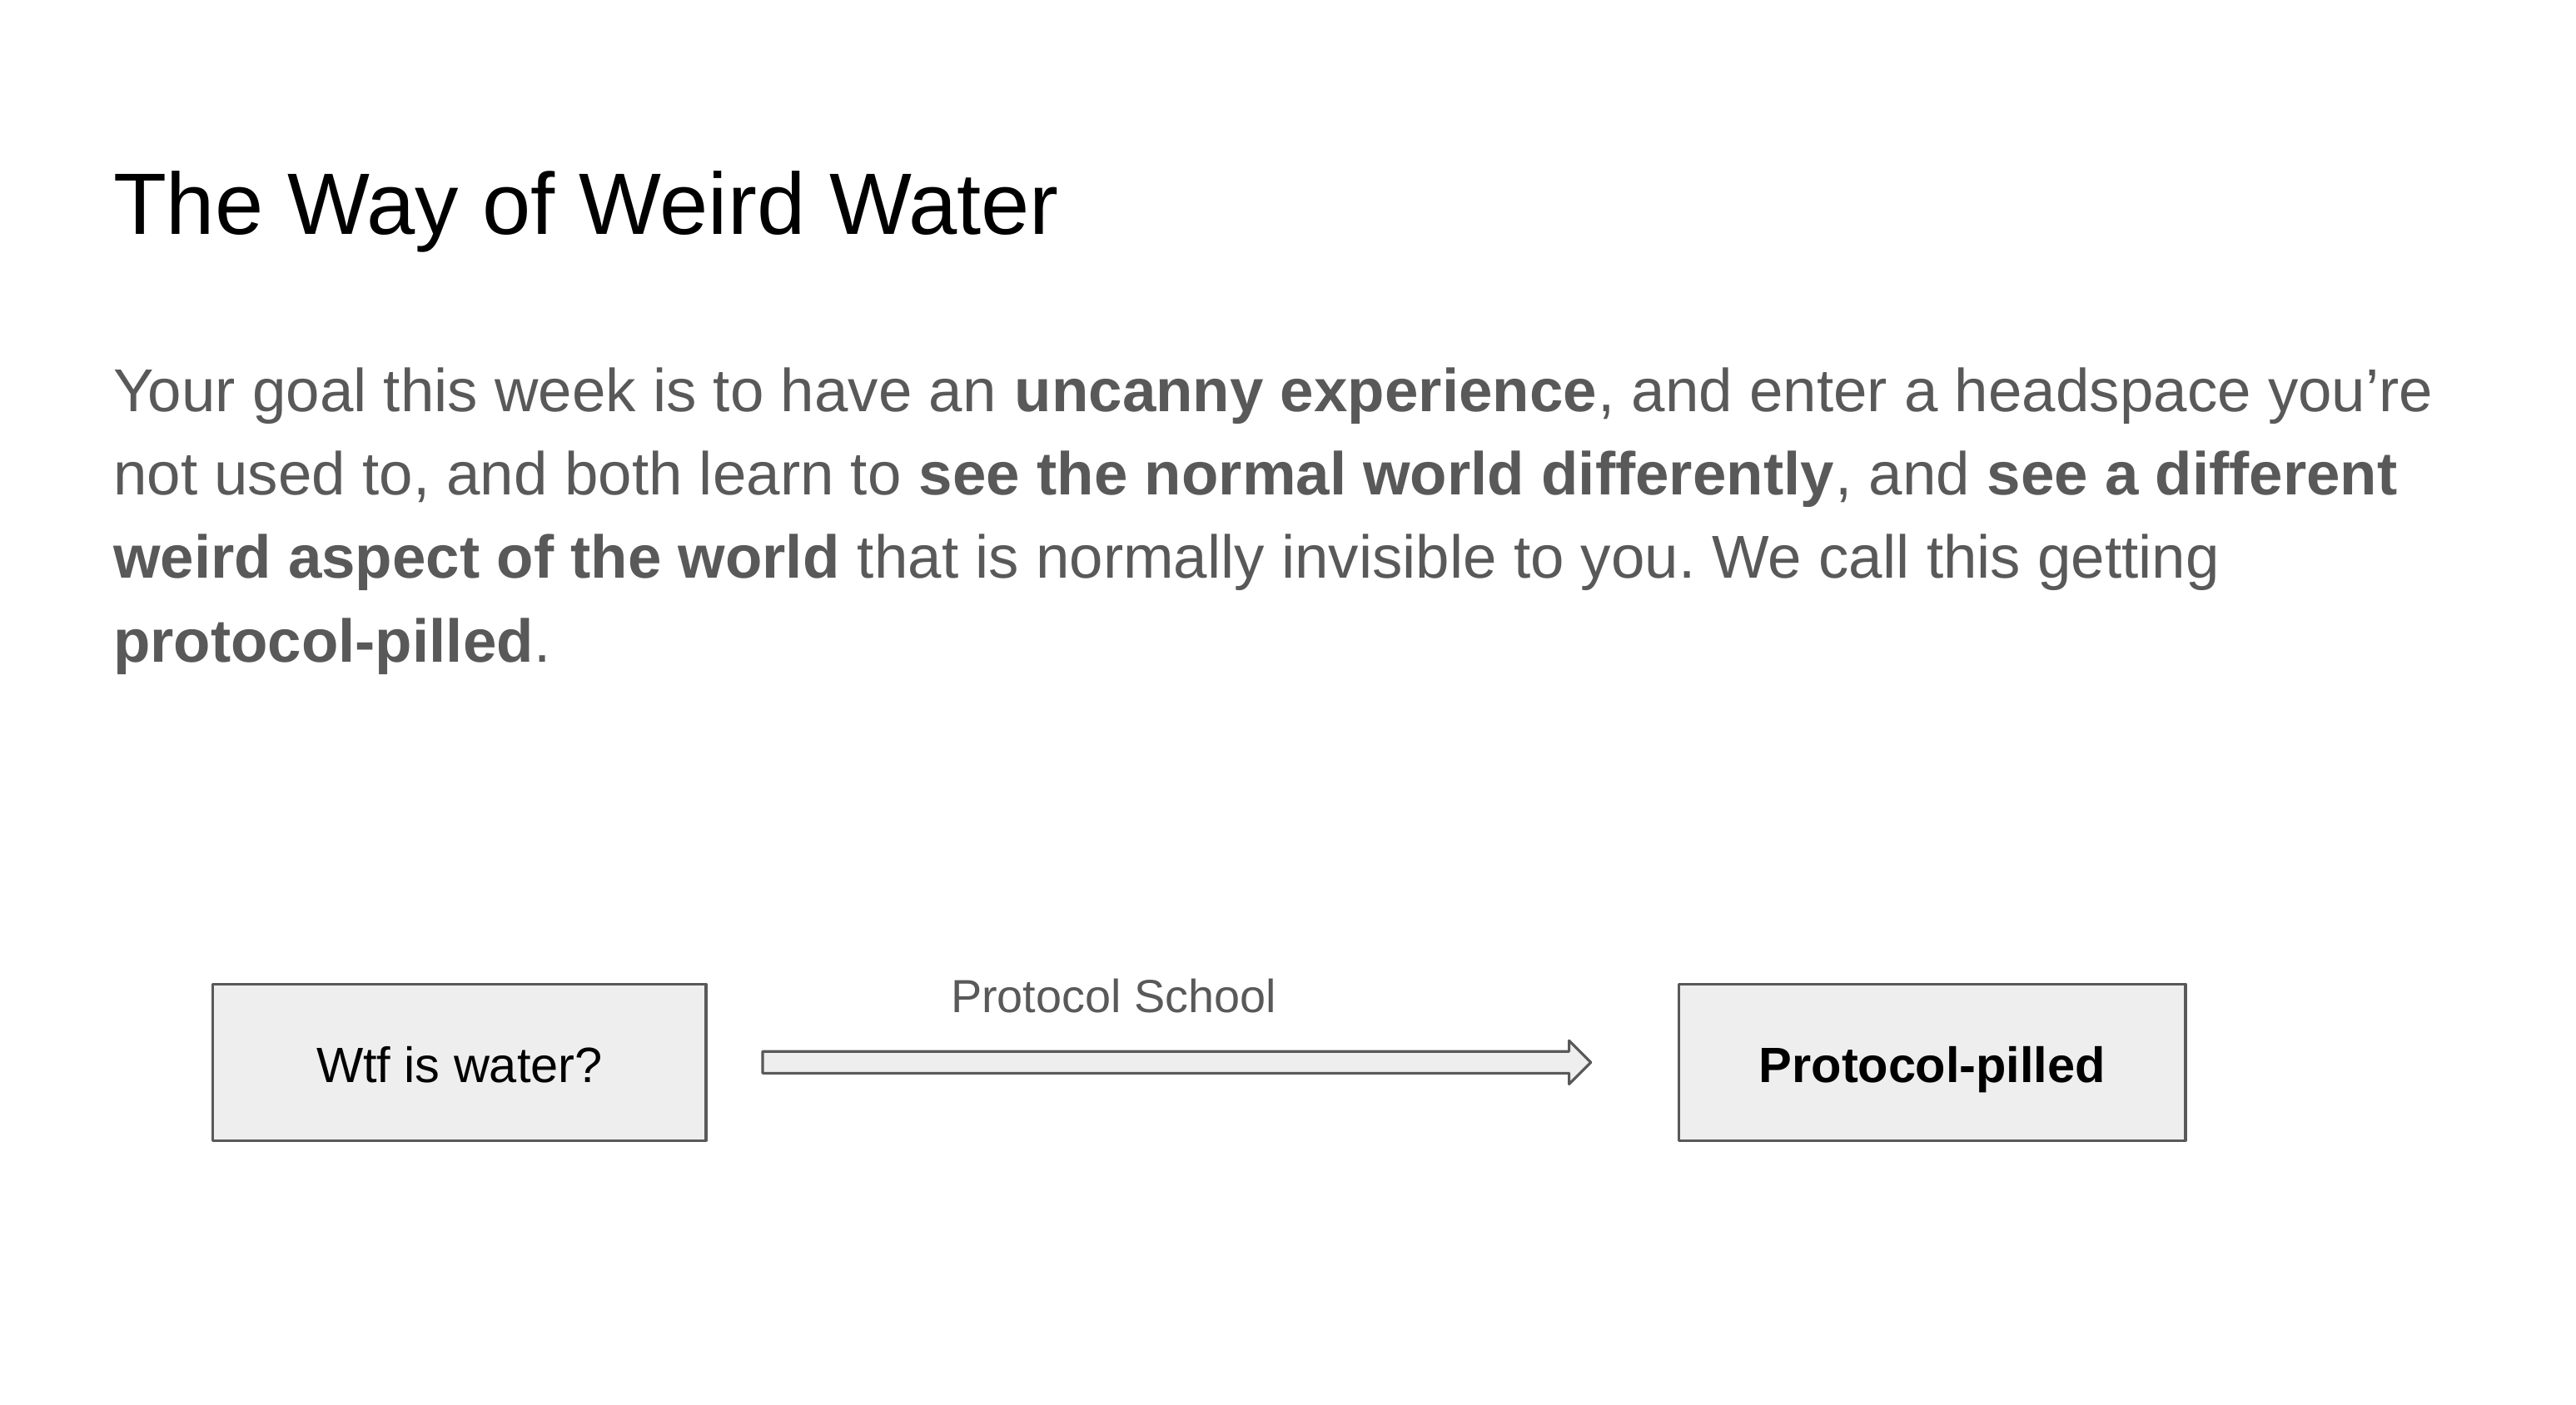

# The Way of Weird Water
Your goal this week is to have an uncanny experience, and enter a headspace you’re not used to, and both learn to see the normal world differently, and see a different weird aspect of the world that is normally invisible to you. We call this getting protocol-pilled.
Protocol School
Wtf is water?
Protocol-pilled